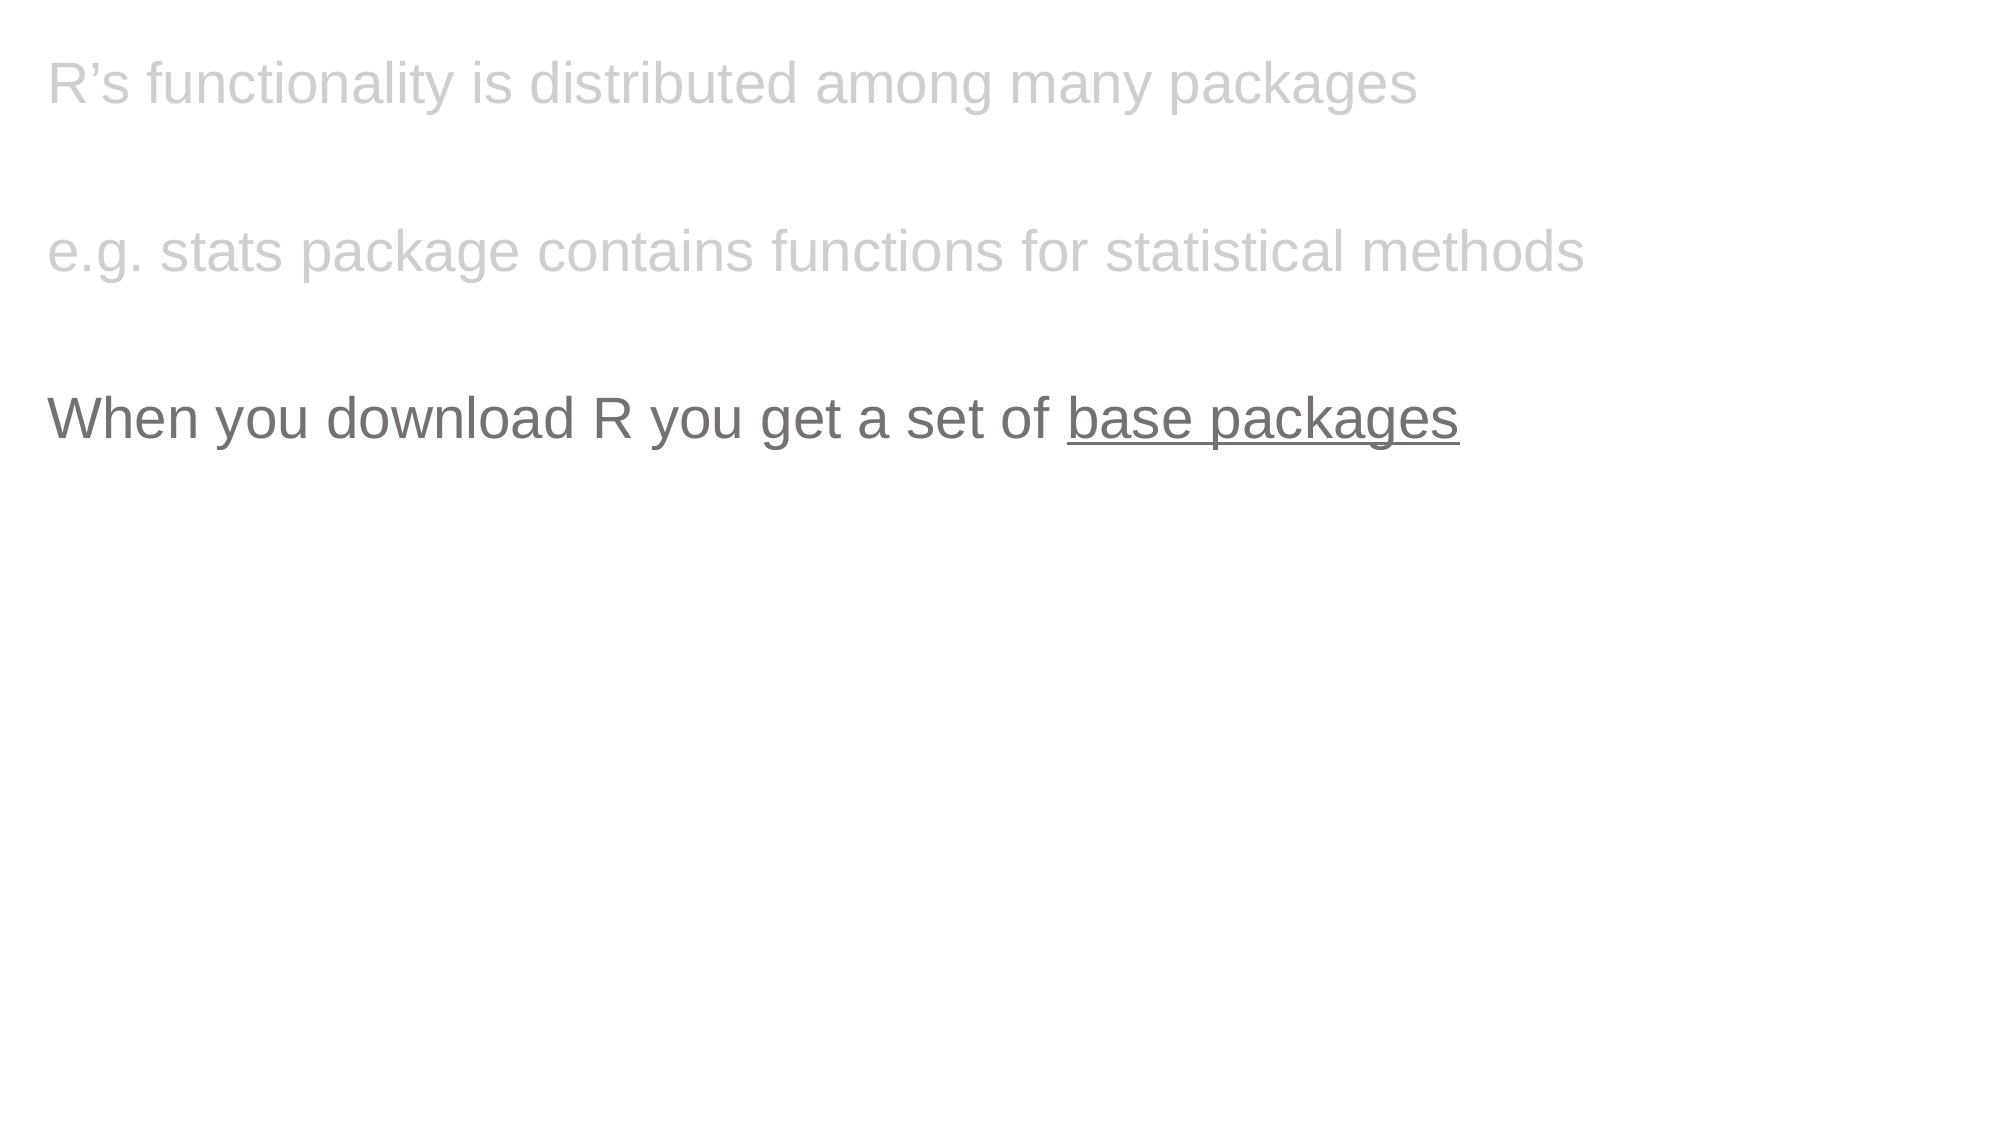

R’s functionality is distributed among many packages

  e.g. stats package contains functions for statistical methods

  When you download R you get a set of base packages